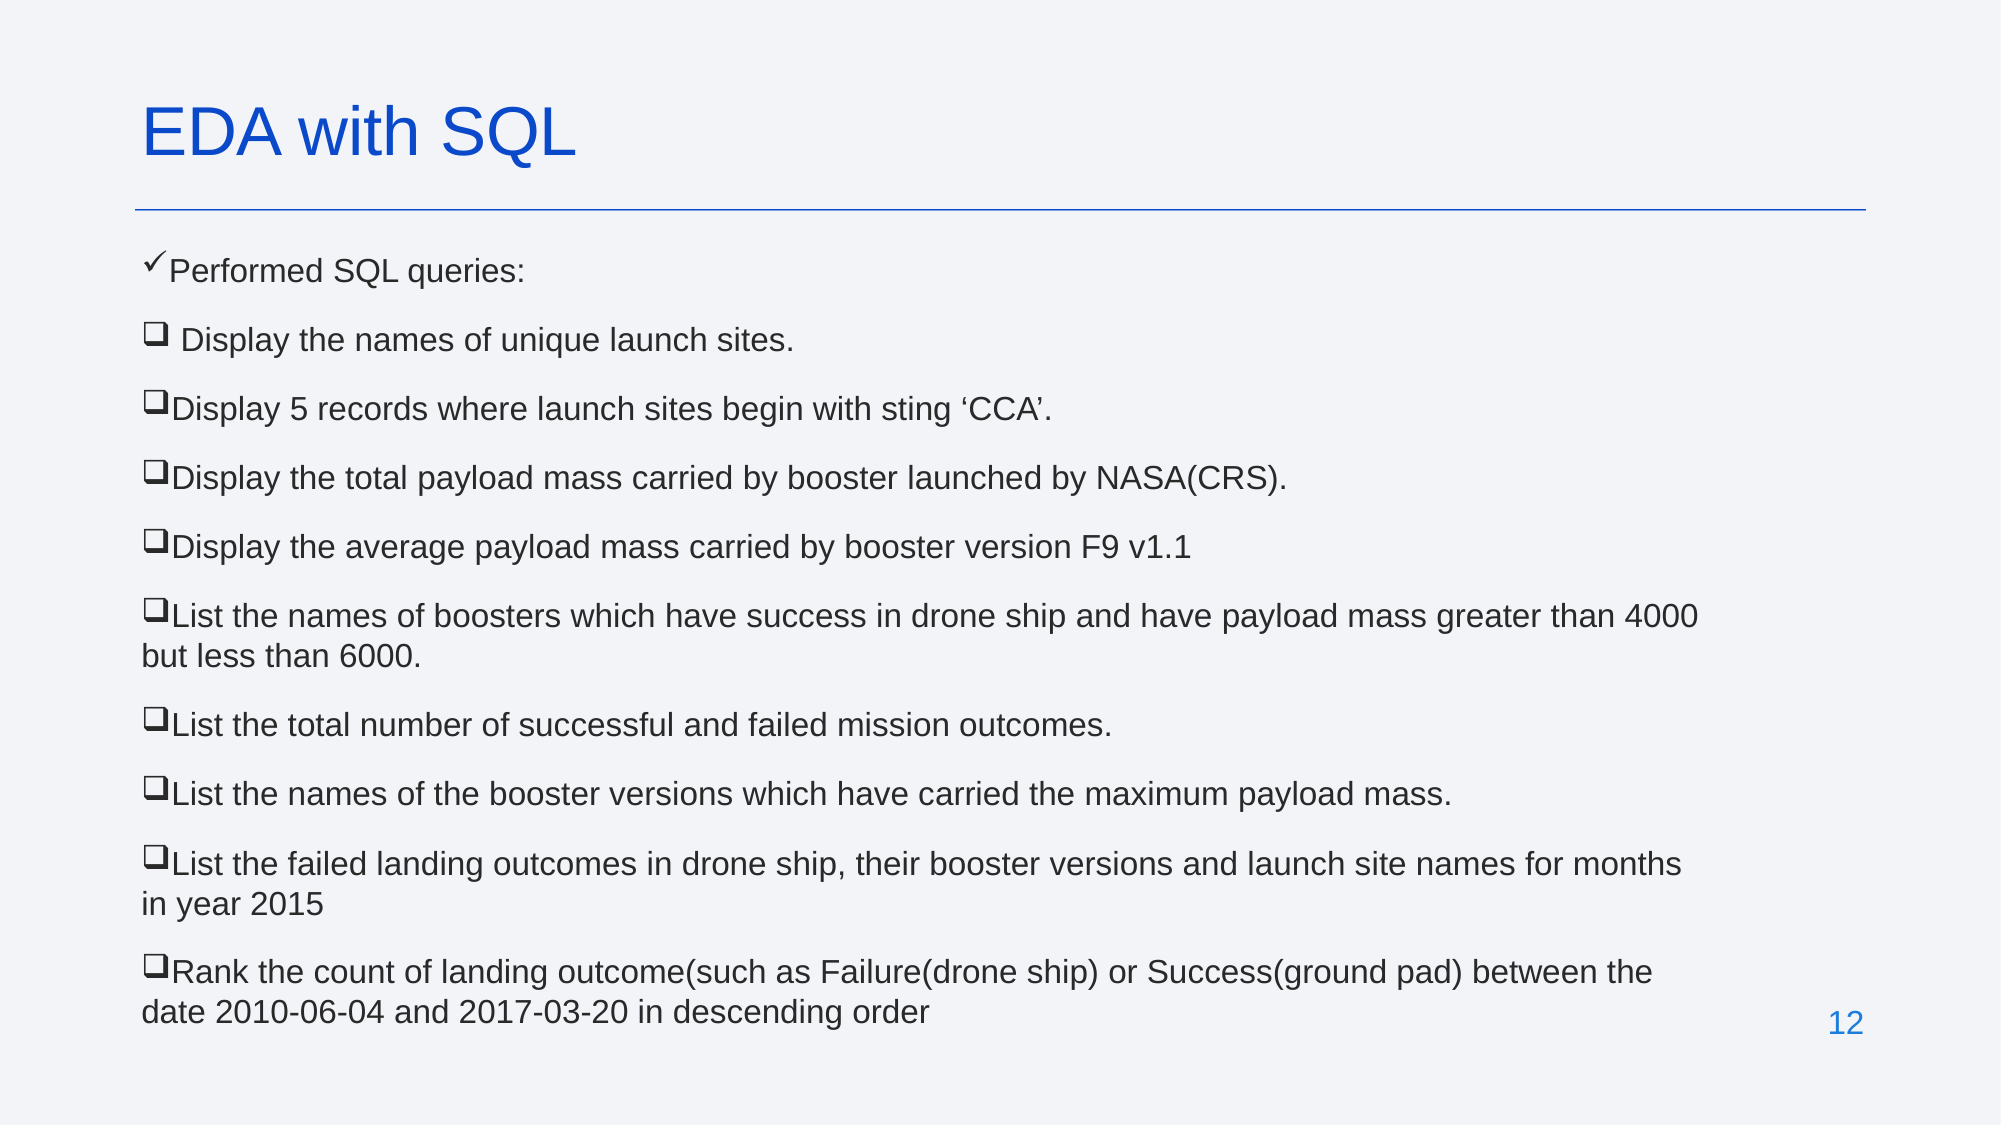

EDA with SQL
Performed SQL queries:
 Display the names of unique launch sites.
Display 5 records where launch sites begin with sting ‘CCA’.
Display the total payload mass carried by booster launched by NASA(CRS).
Display the average payload mass carried by booster version F9 v1.1
List the names of boosters which have success in drone ship and have payload mass greater than 4000 but less than 6000.
List the total number of successful and failed mission outcomes.
List the names of the booster versions which have carried the maximum payload mass.
List the failed landing outcomes in drone ship, their booster versions and launch site names for months in year 2015
Rank the count of landing outcome(such as Failure(drone ship) or Success(ground pad) between the date 2010-06-04 and 2017-03-20 in descending order

12